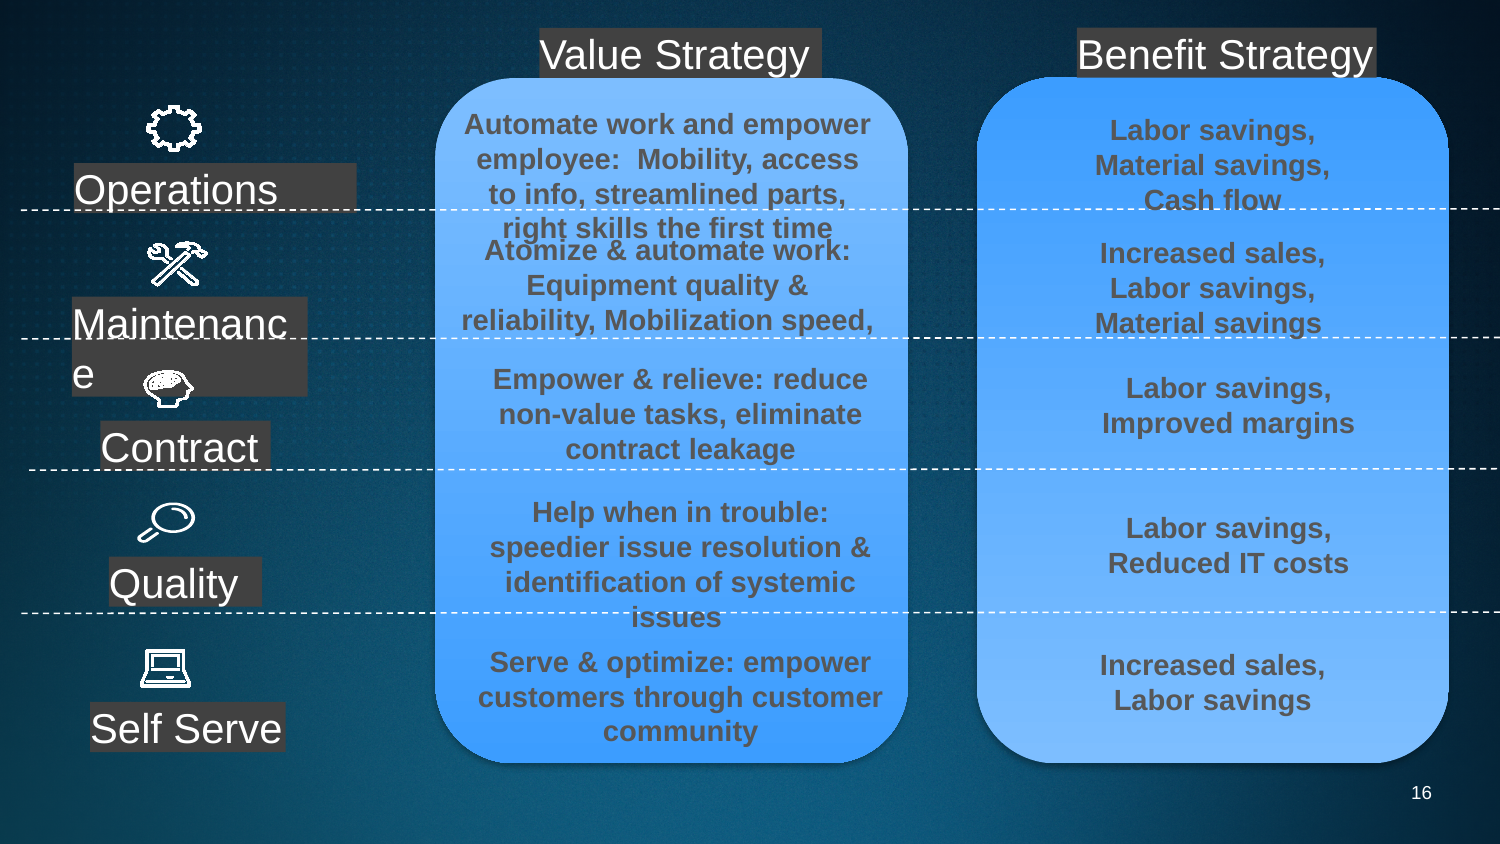

Benefit Strategy
Value Strategy

Automate work and empower employee:  Mobility, access to info, streamlined parts, right skills the first time
Labor savings,
Material savings,
Cash flow
Operations
Atomize & automate work: Equipment quality & reliability, Mobilization speed,
Increased sales,
Labor savings,
Material savings

Maintenance
Empower & relieve: reduce non-value tasks, eliminate contract leakage
Labor savings,
Improved margins

Contract
Help when in trouble: speedier issue resolution & identification of systemic issues

Labor savings,
Reduced IT costs
Quality
Serve & optimize: empower customers through customer community
Increased sales,
Labor savings

Self Serve
16